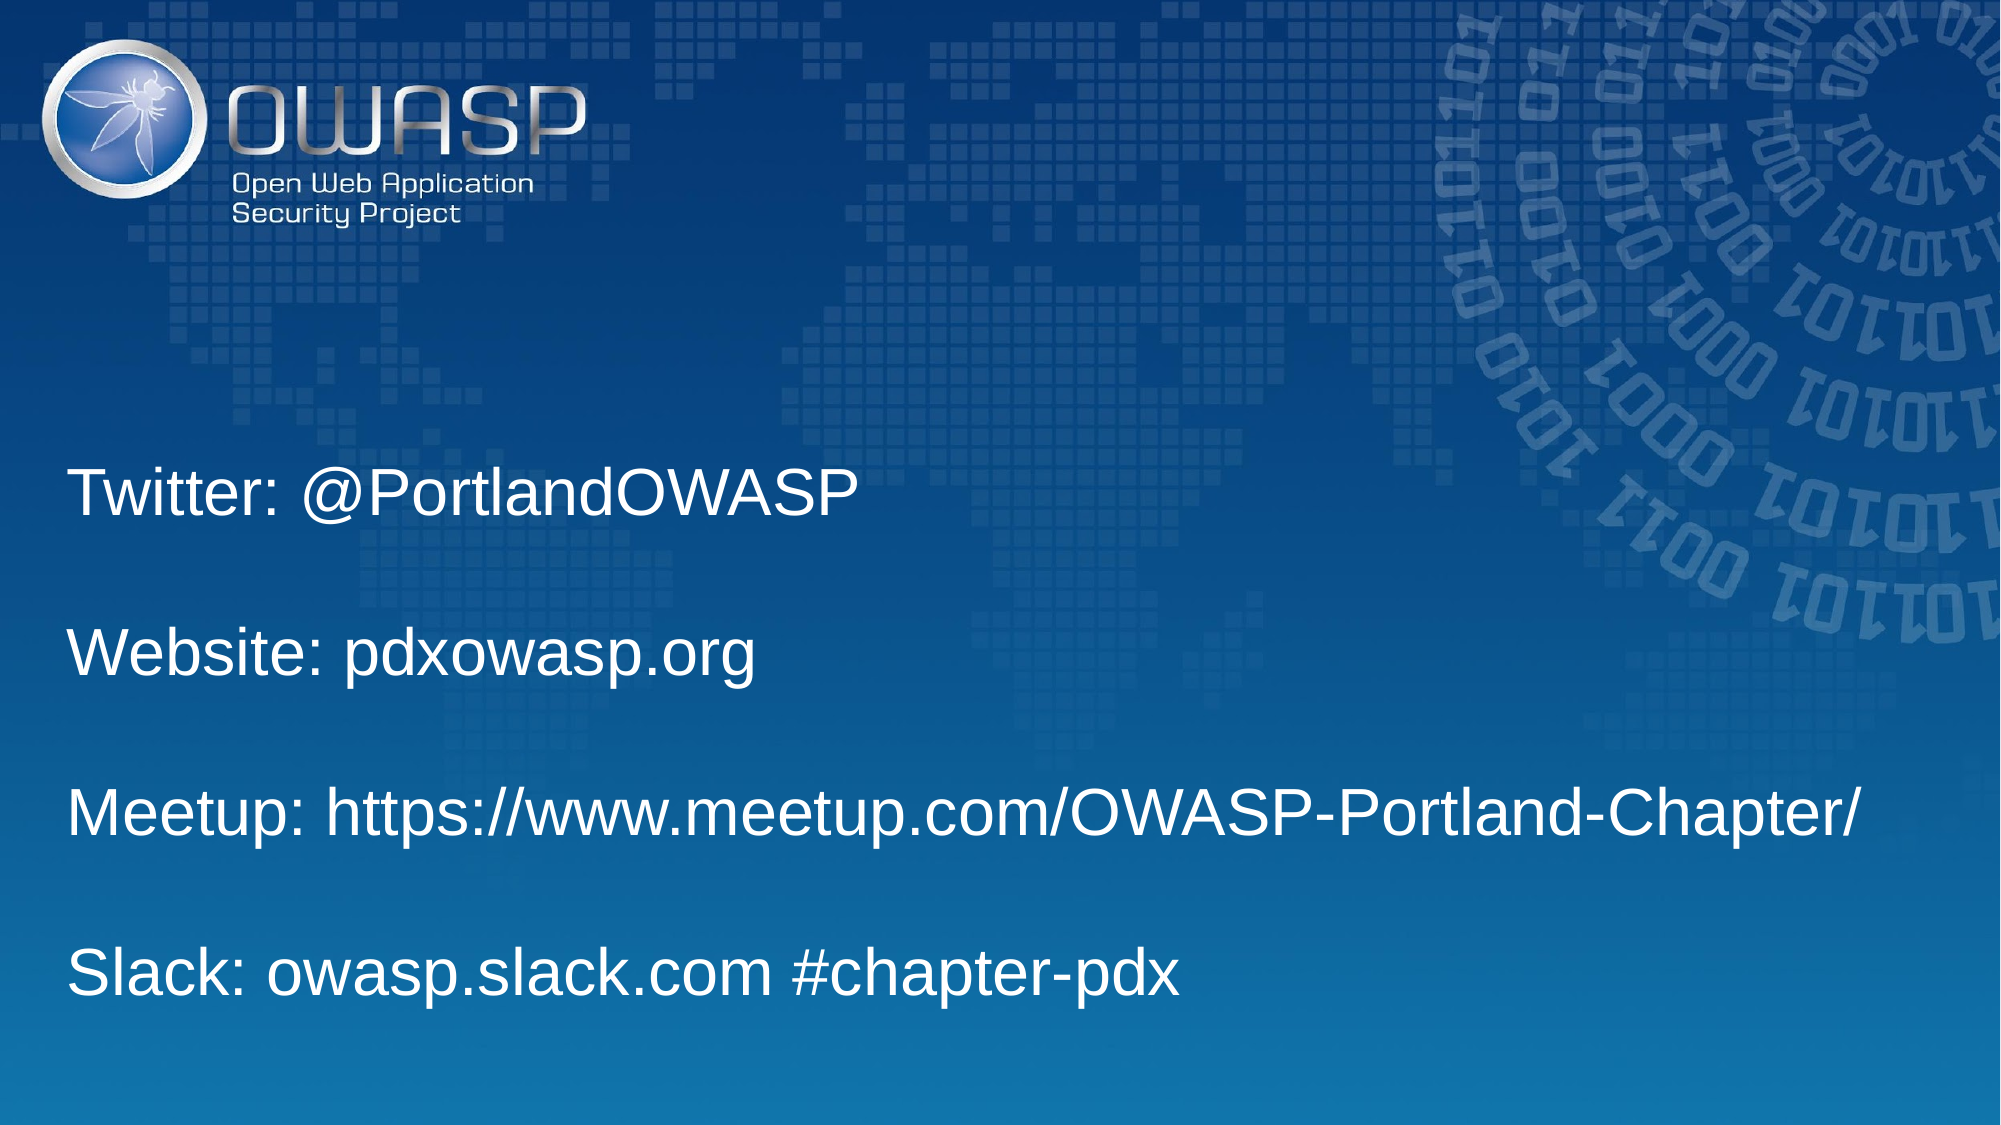

Twitter: @PortlandOWASP
Website: pdxowasp.org
Meetup: https://www.meetup.com/OWASP-Portland-Chapter/
Slack: owasp.slack.com #chapter-pdx